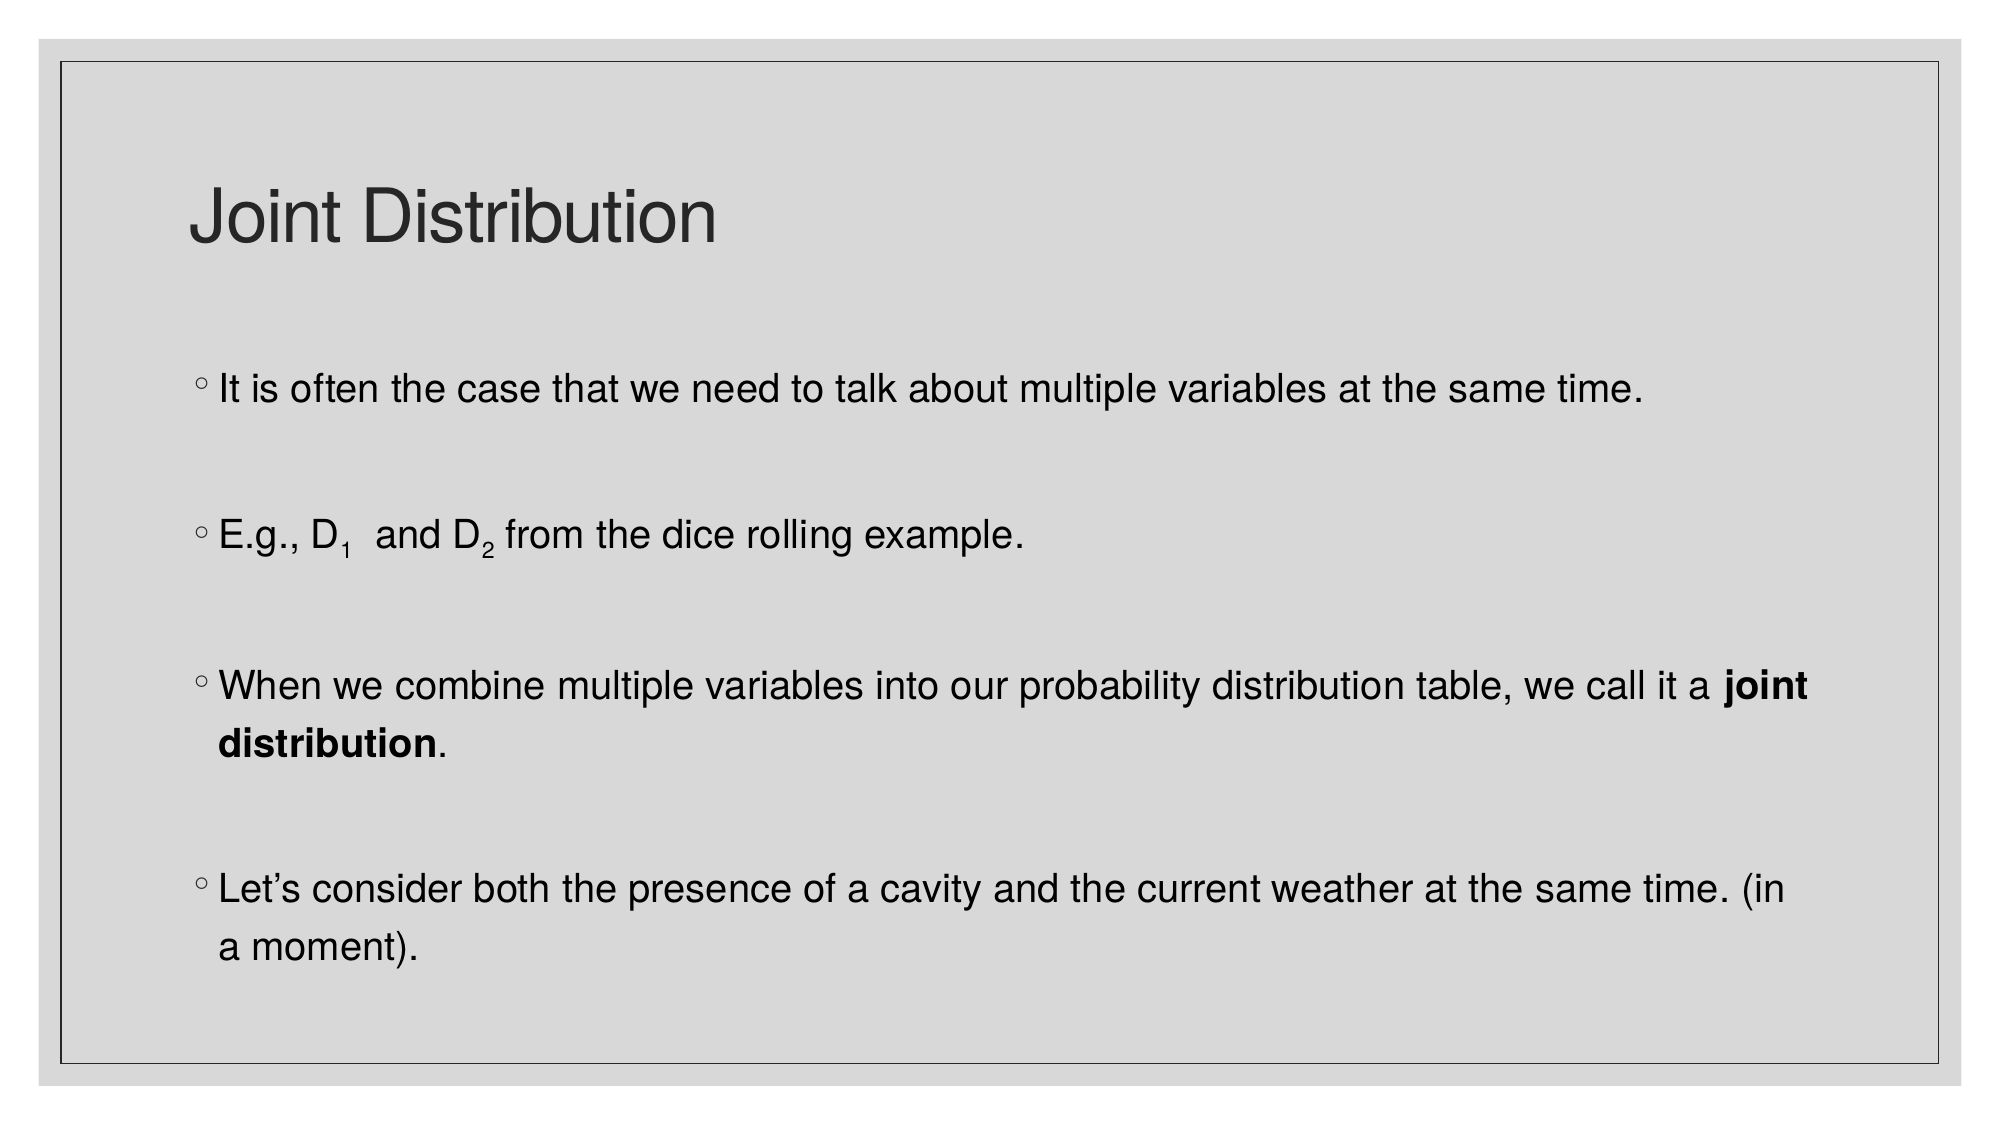

# Joint Distribution
It is often the case that we need to talk about multiple variables at the same time.

E.g., D1  and D2 from the dice rolling example.

When we combine multiple variables into our probability distribution table, we call it a joint distribution.

Let’s consider both the presence of a cavity and the current weather at the same time. (in a moment).